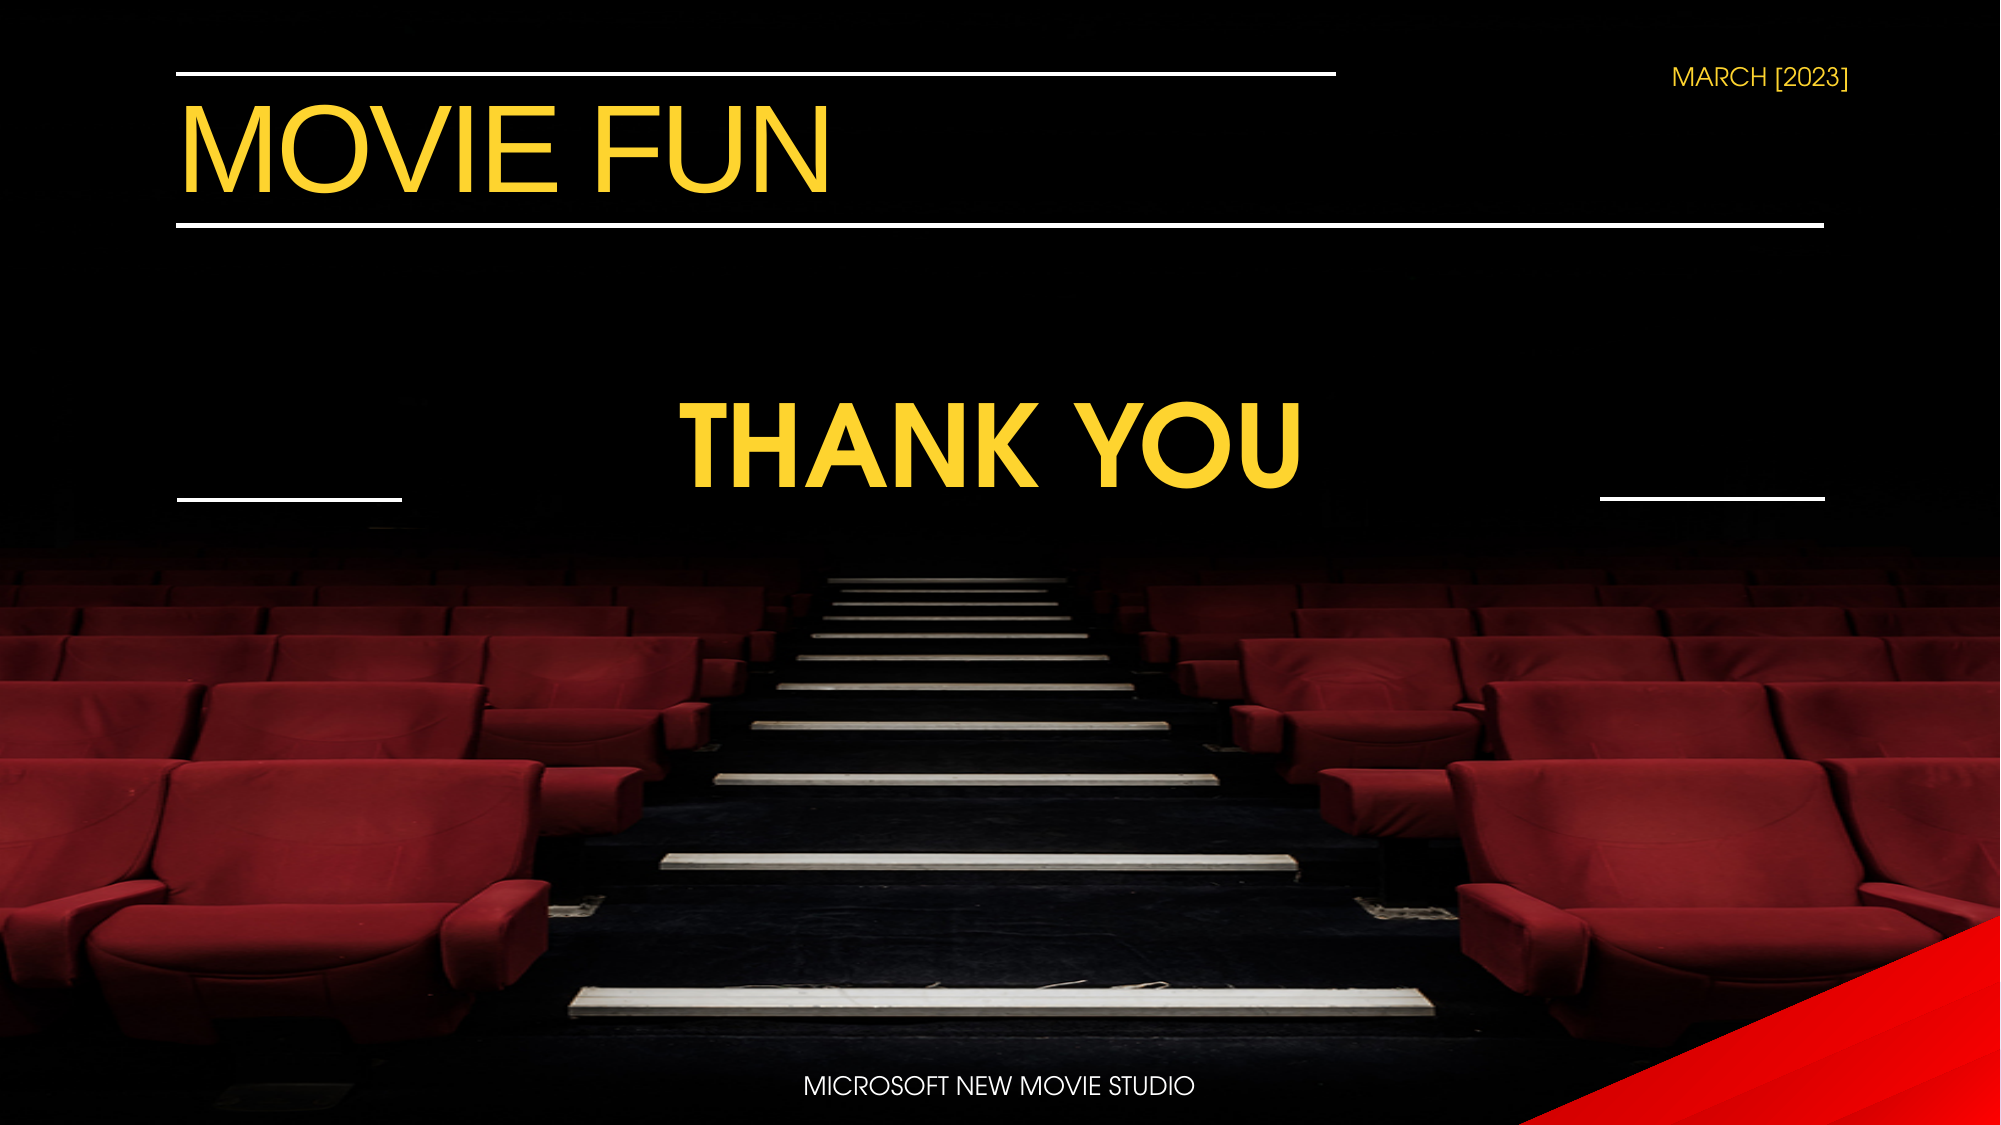

MARCH [2023]
# MOVIE Fun

    THANK YOU
MICROSOFT NEW MOVIE STUDIO